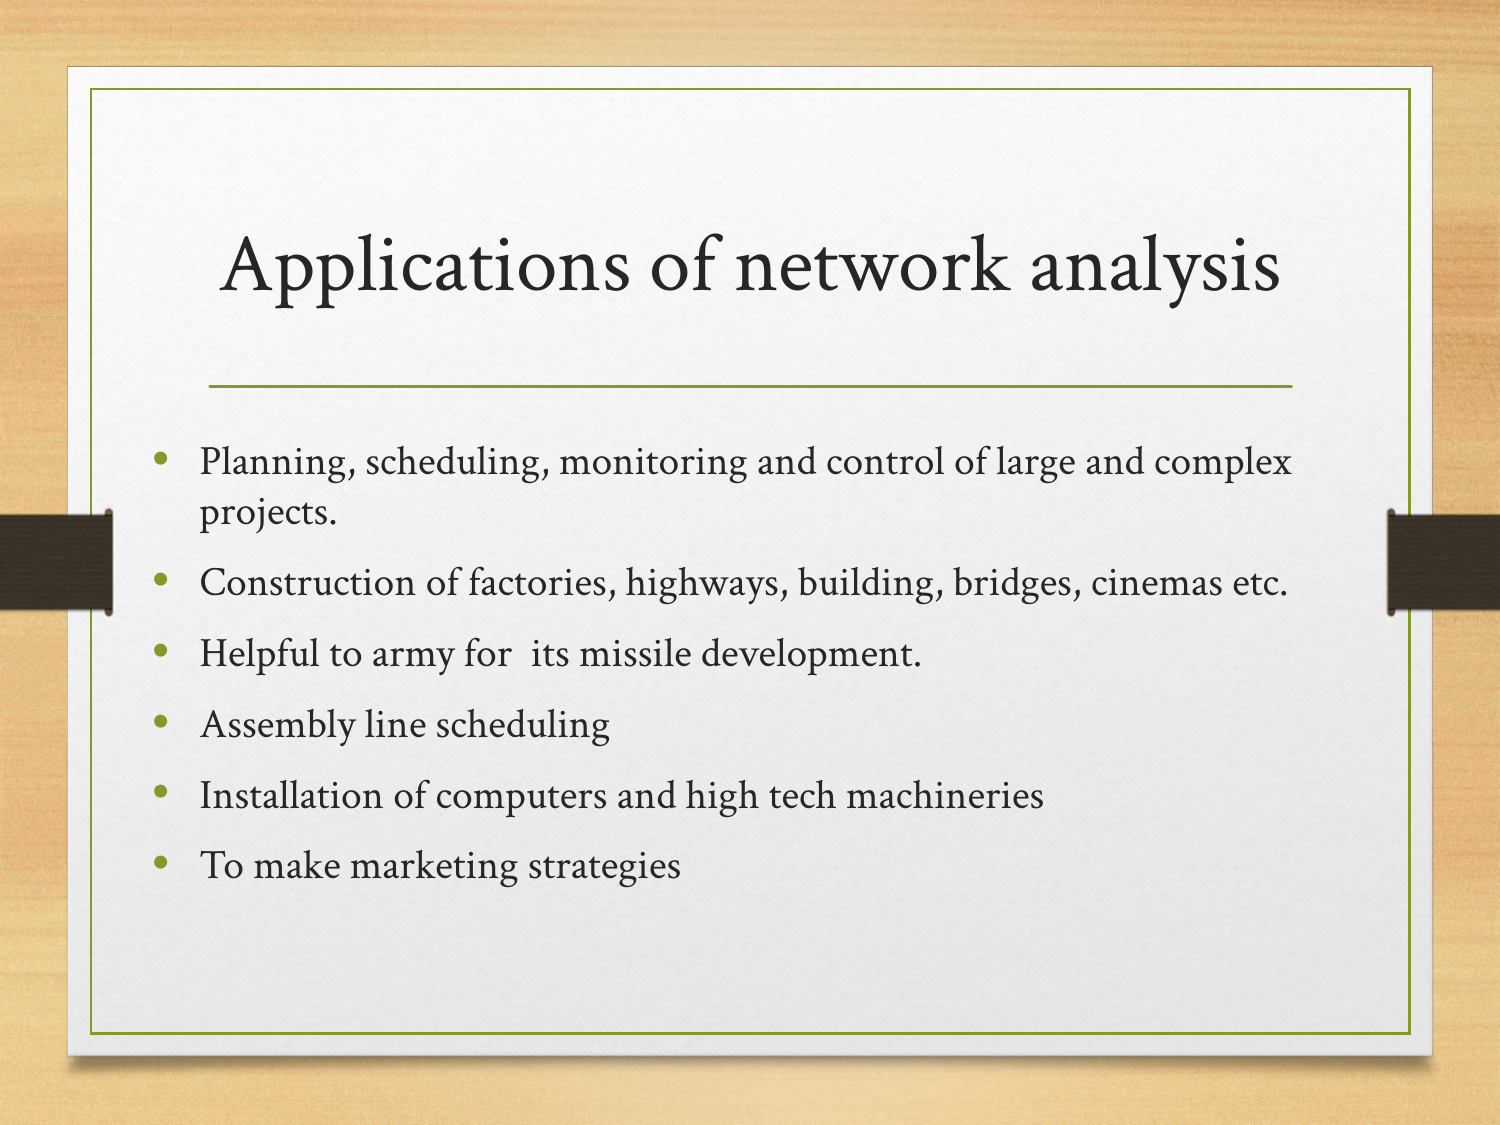

# Applications of network analysis
Planning, scheduling, monitoring and control of large and complex projects.
Construction of factories, highways, building, bridges, cinemas etc.
Helpful to army for  its missile development.
Assembly line scheduling
Installation of computers and high tech machineries
To make marketing strategies